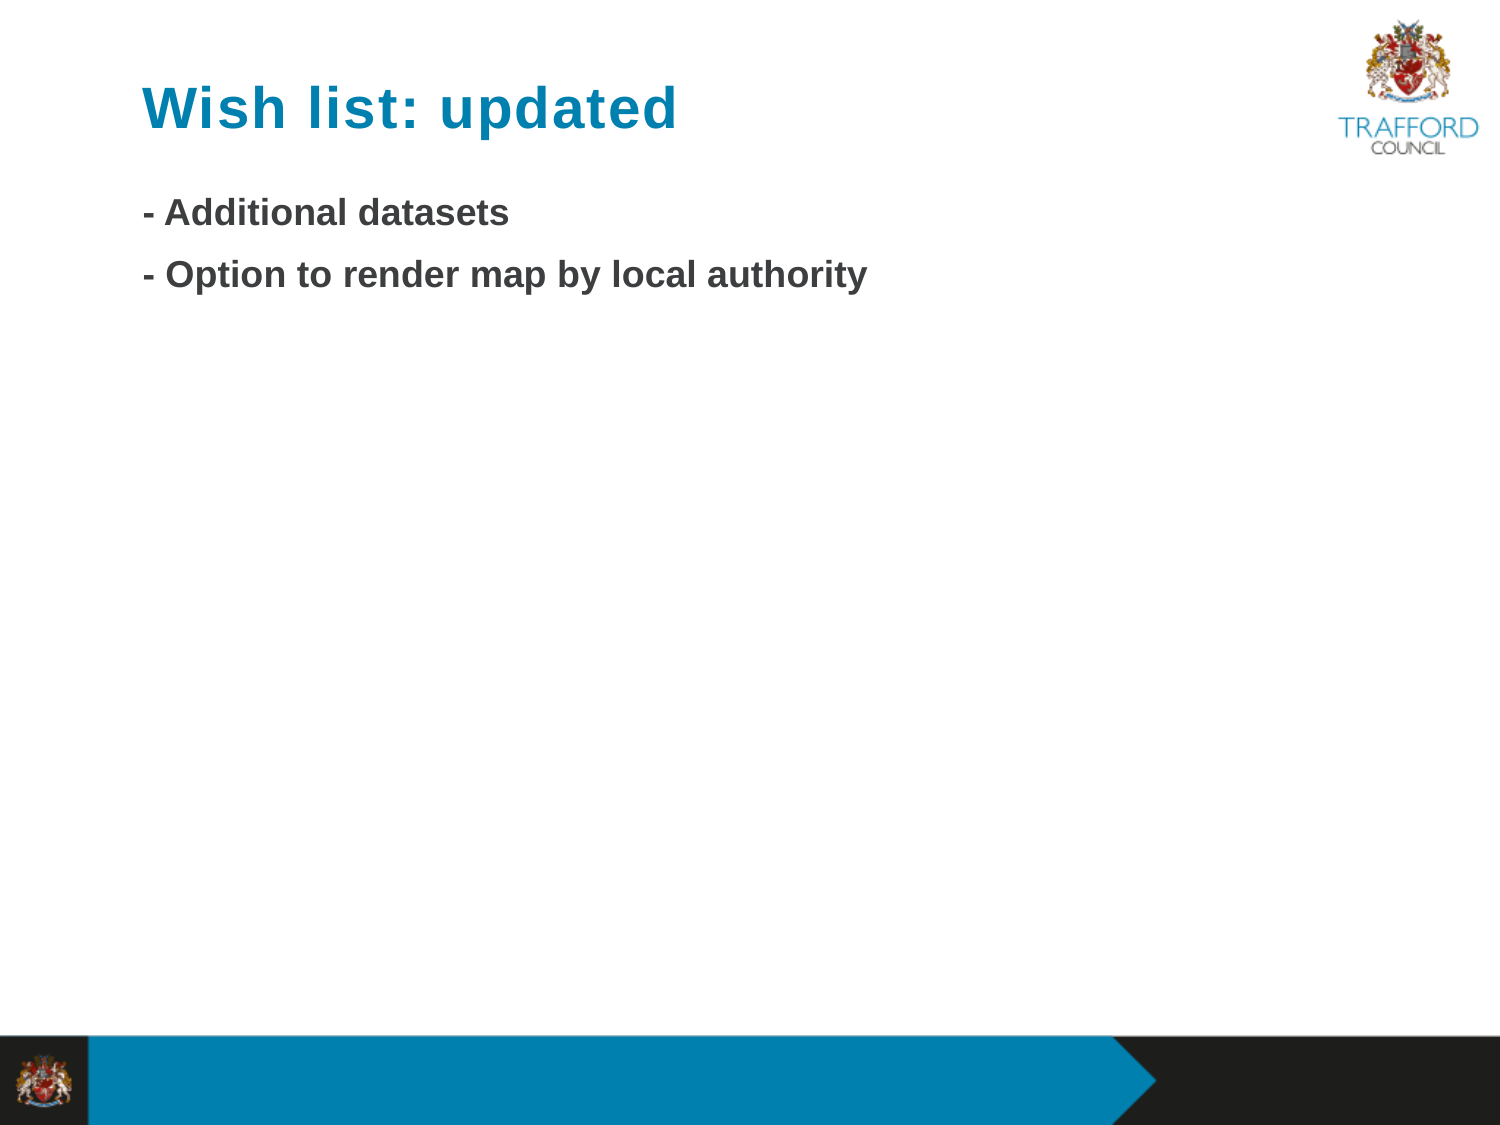

# Wish list: updated
- Additional datasets
- Option to render map by local authority